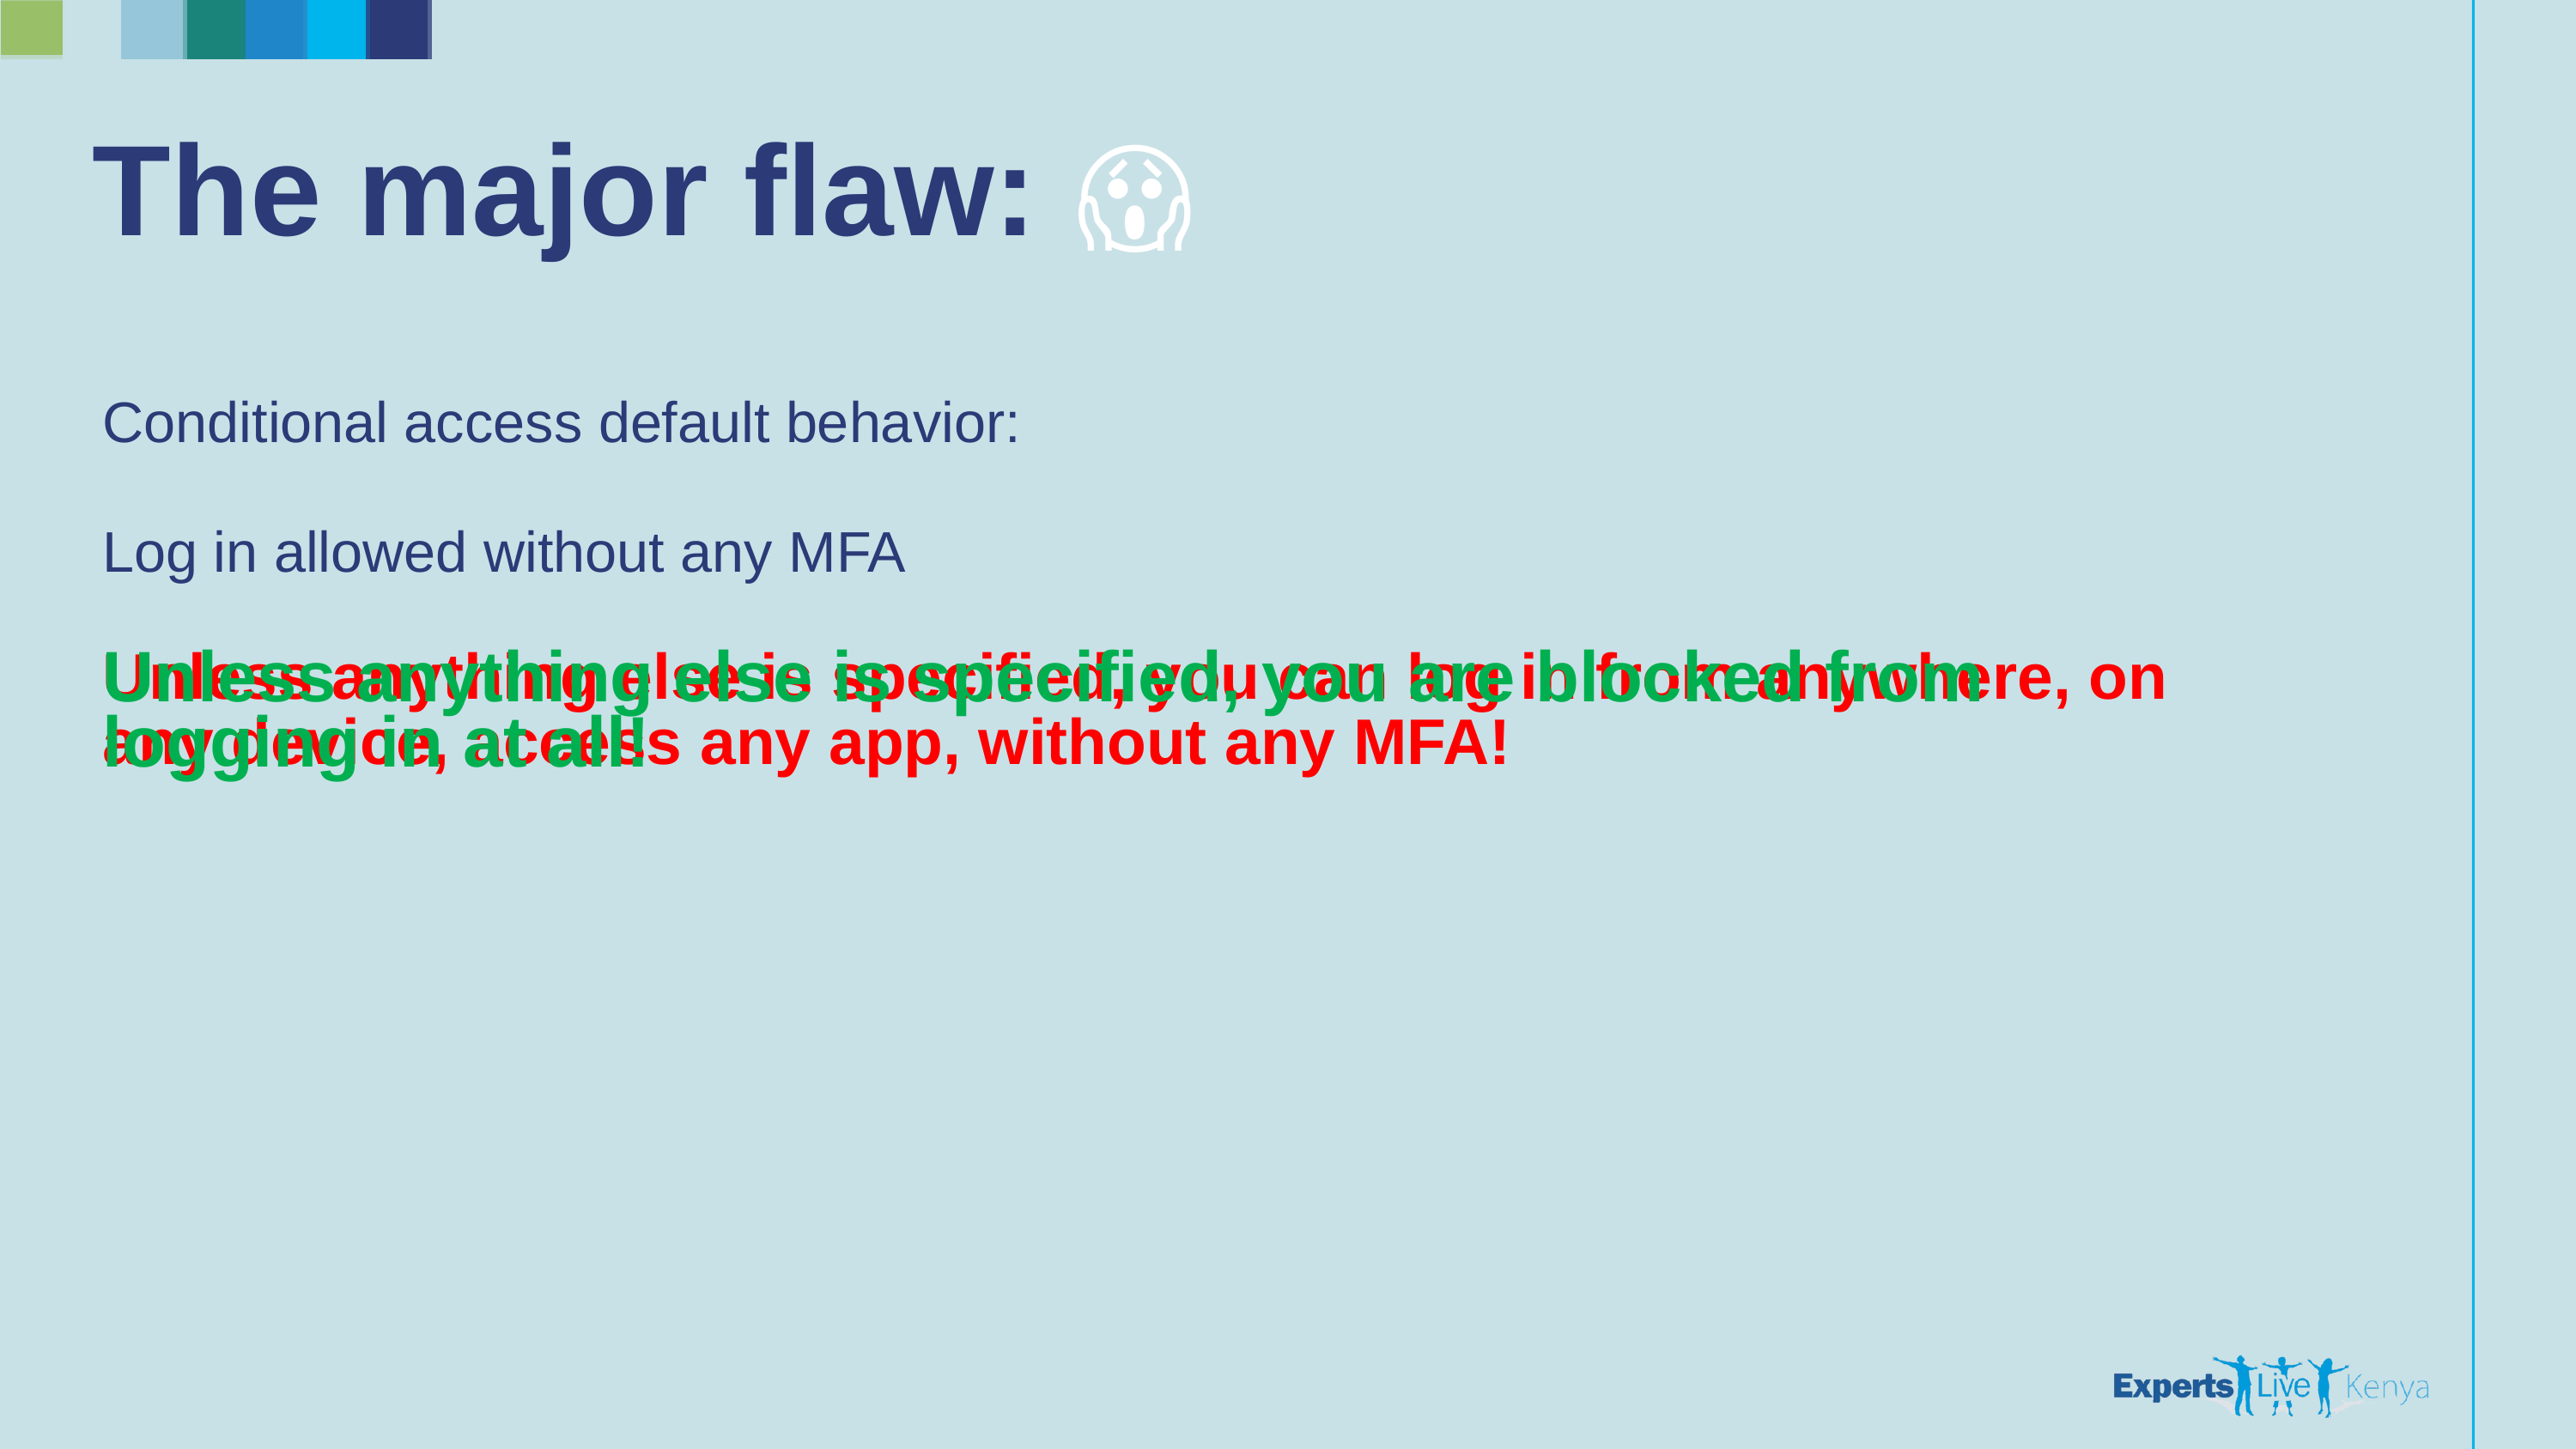

The major flaw: 😱
Conditional access default behavior:

Log in allowed without any MFA

Unless anything else is specified, you can log in from anywhere, on any device, access any app, without any MFA!
Unless anything else is specified, you are blocked from logging in at all!